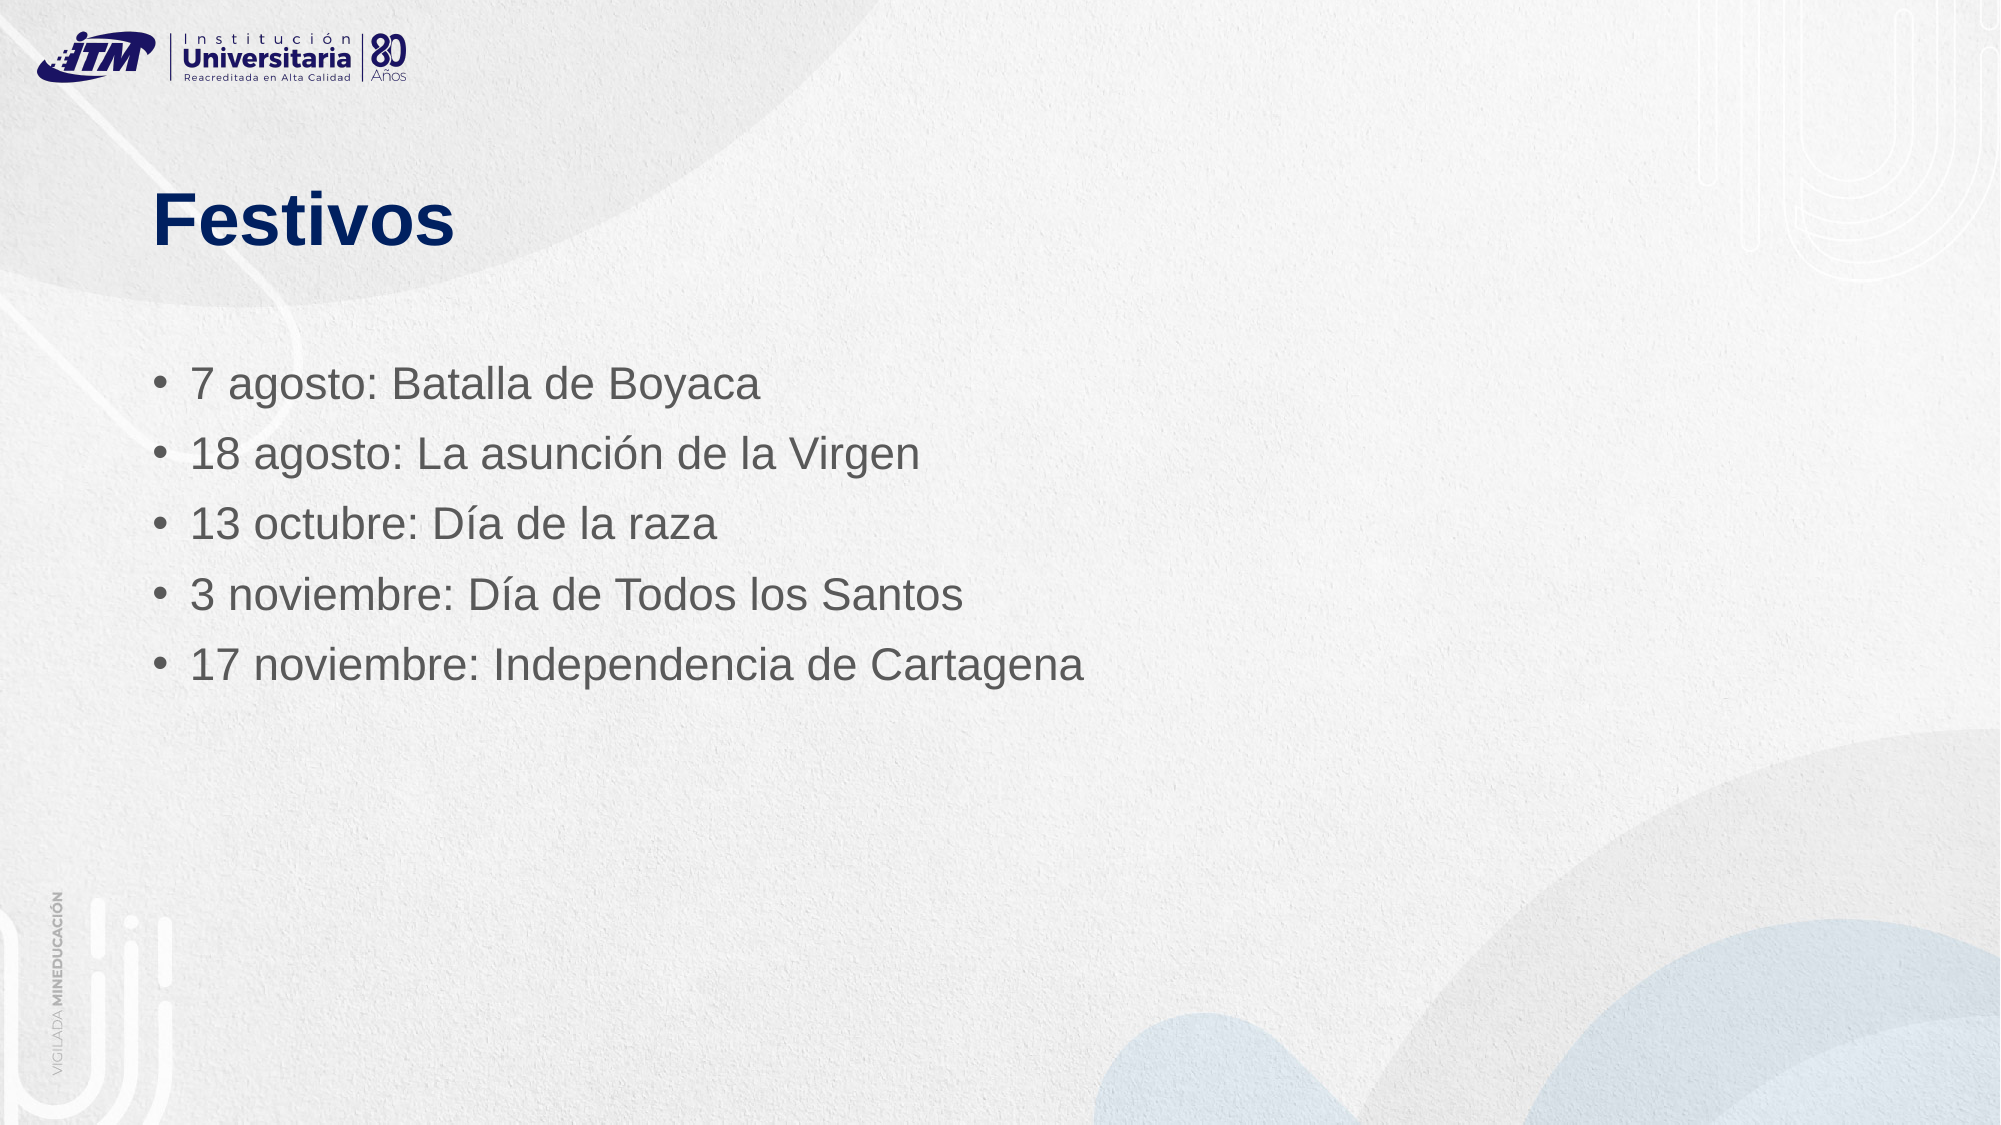

# Festivos
7 agosto: Batalla de Boyaca
18 agosto: La asunción de la Virgen
13 octubre: Día de la raza
3 noviembre: Día de Todos los Santos
17 noviembre: Independencia de Cartagena